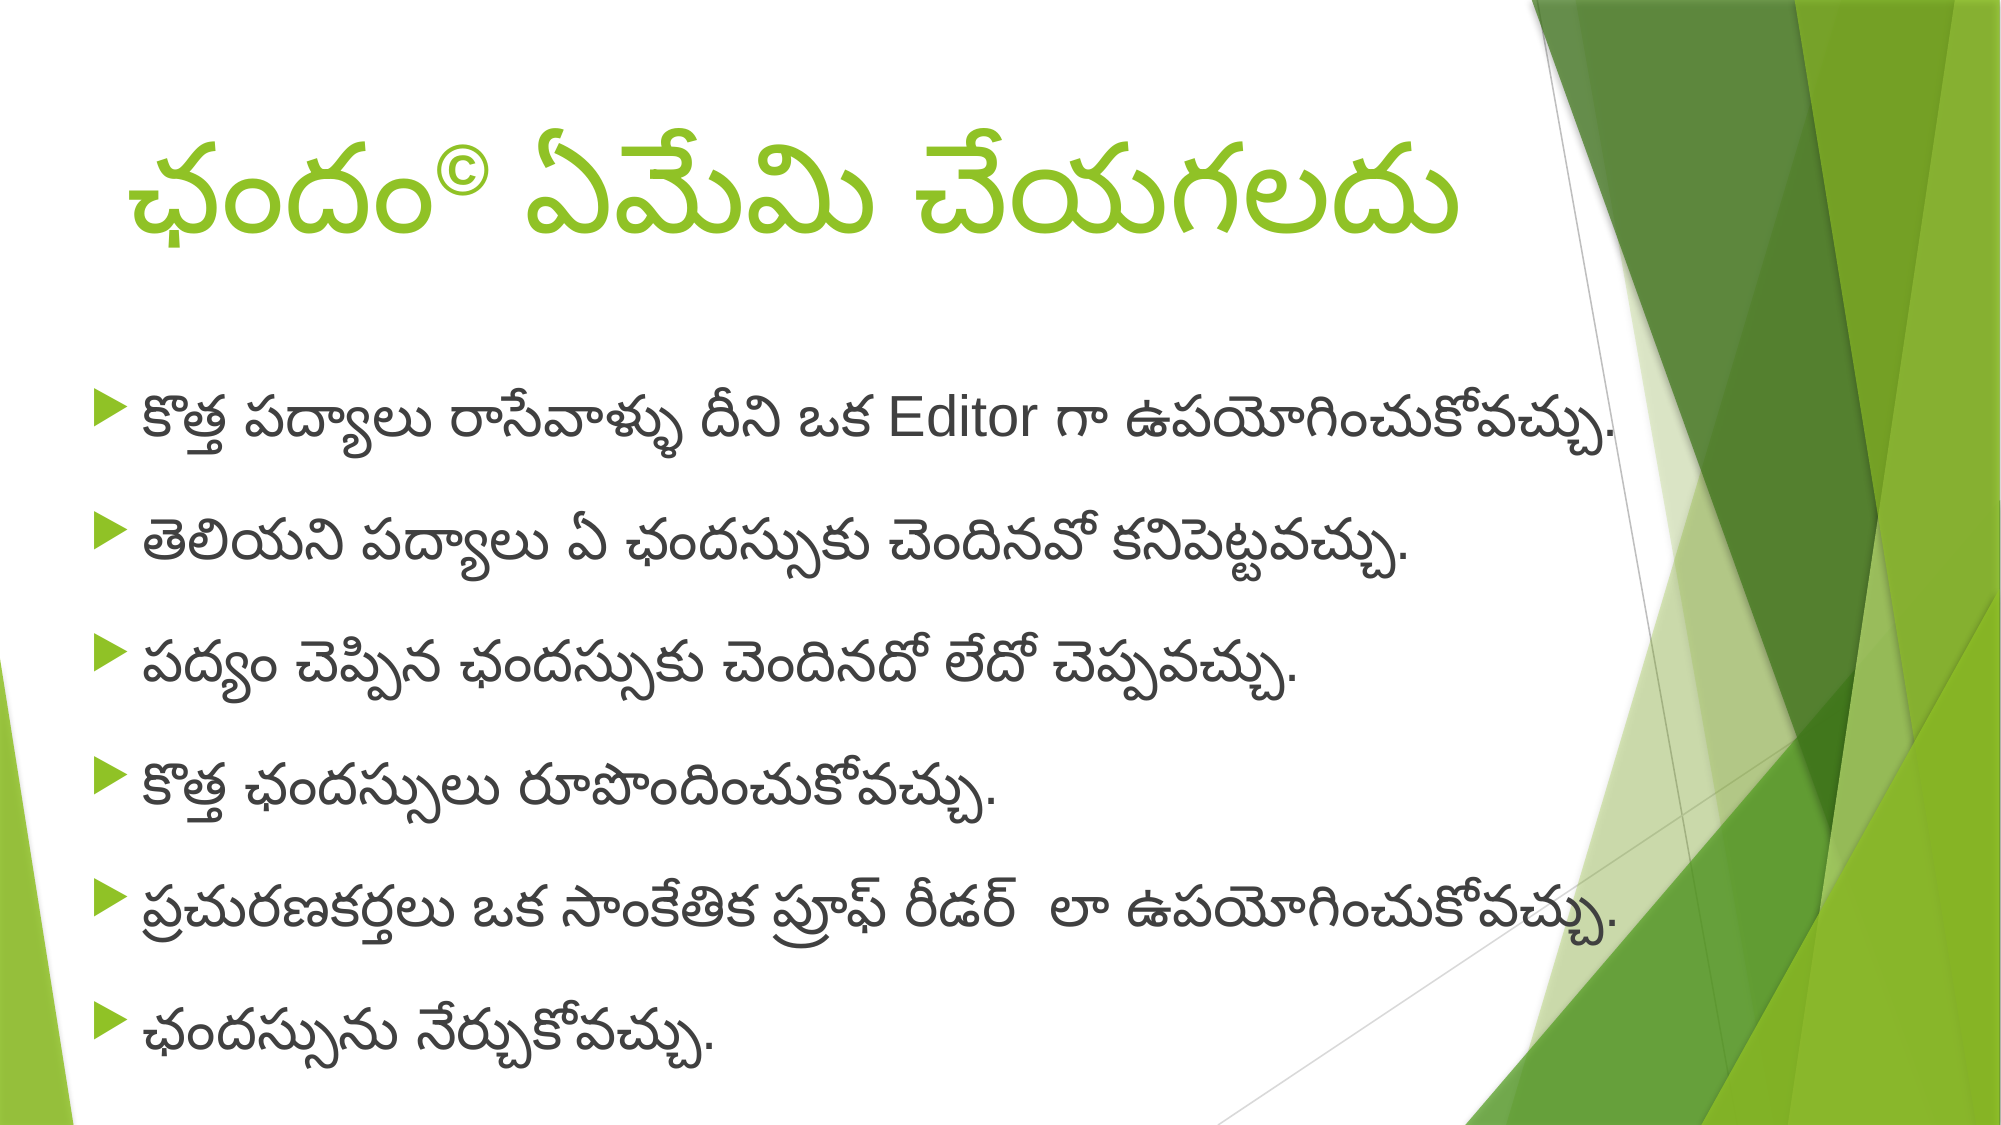

# ఛందం© ఏమేమి చేయగలదు
కొత్త పద్యాలు రాసేవాళ్ళు దీని ఒక Editor గా ఉపయోగించుకోవచ్చు.
తెలియని పద్యాలు ఏ ఛందస్సుకు చెందినవో కనిపెట్టవచ్చు.
పద్యం చెప్పిన ఛందస్సుకు చెందినదో లేదో చెప్పవచ్చు.
కొత్త ఛందస్సులు రూపొందించుకోవచ్చు.
ప్రచురణకర్తలు ఒక సాంకేతిక ప్రూఫ్ రీడర్  లా ఉపయోగించుకోవచ్చు.
ఛందస్సును నేర్చుకోవచ్చు.